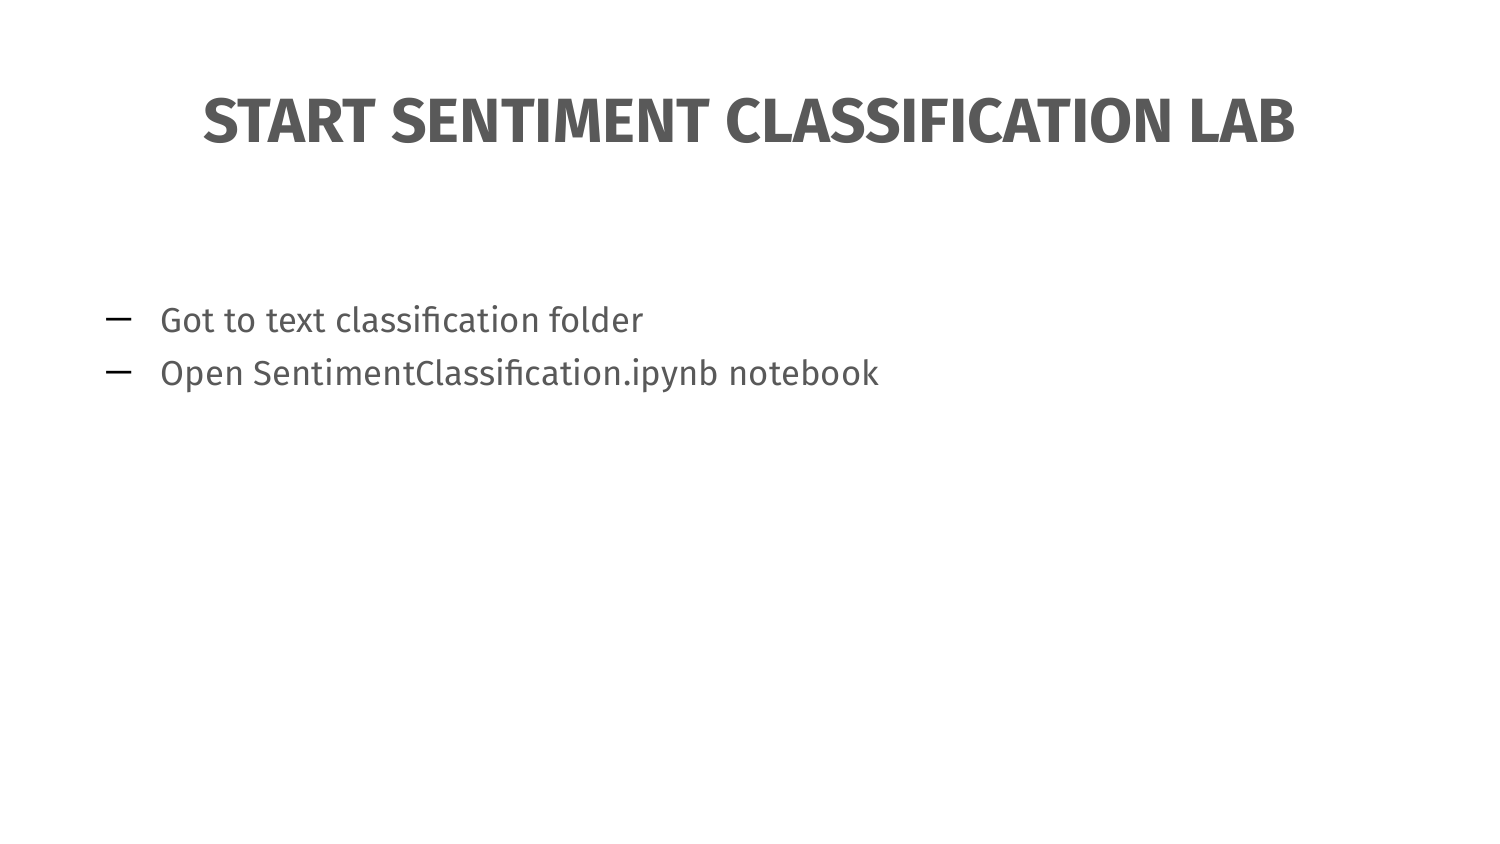

# START SENTIMENT CLASSIFICATION LAB
Got to text classification folder
Open SentimentClassification.ipynb notebook